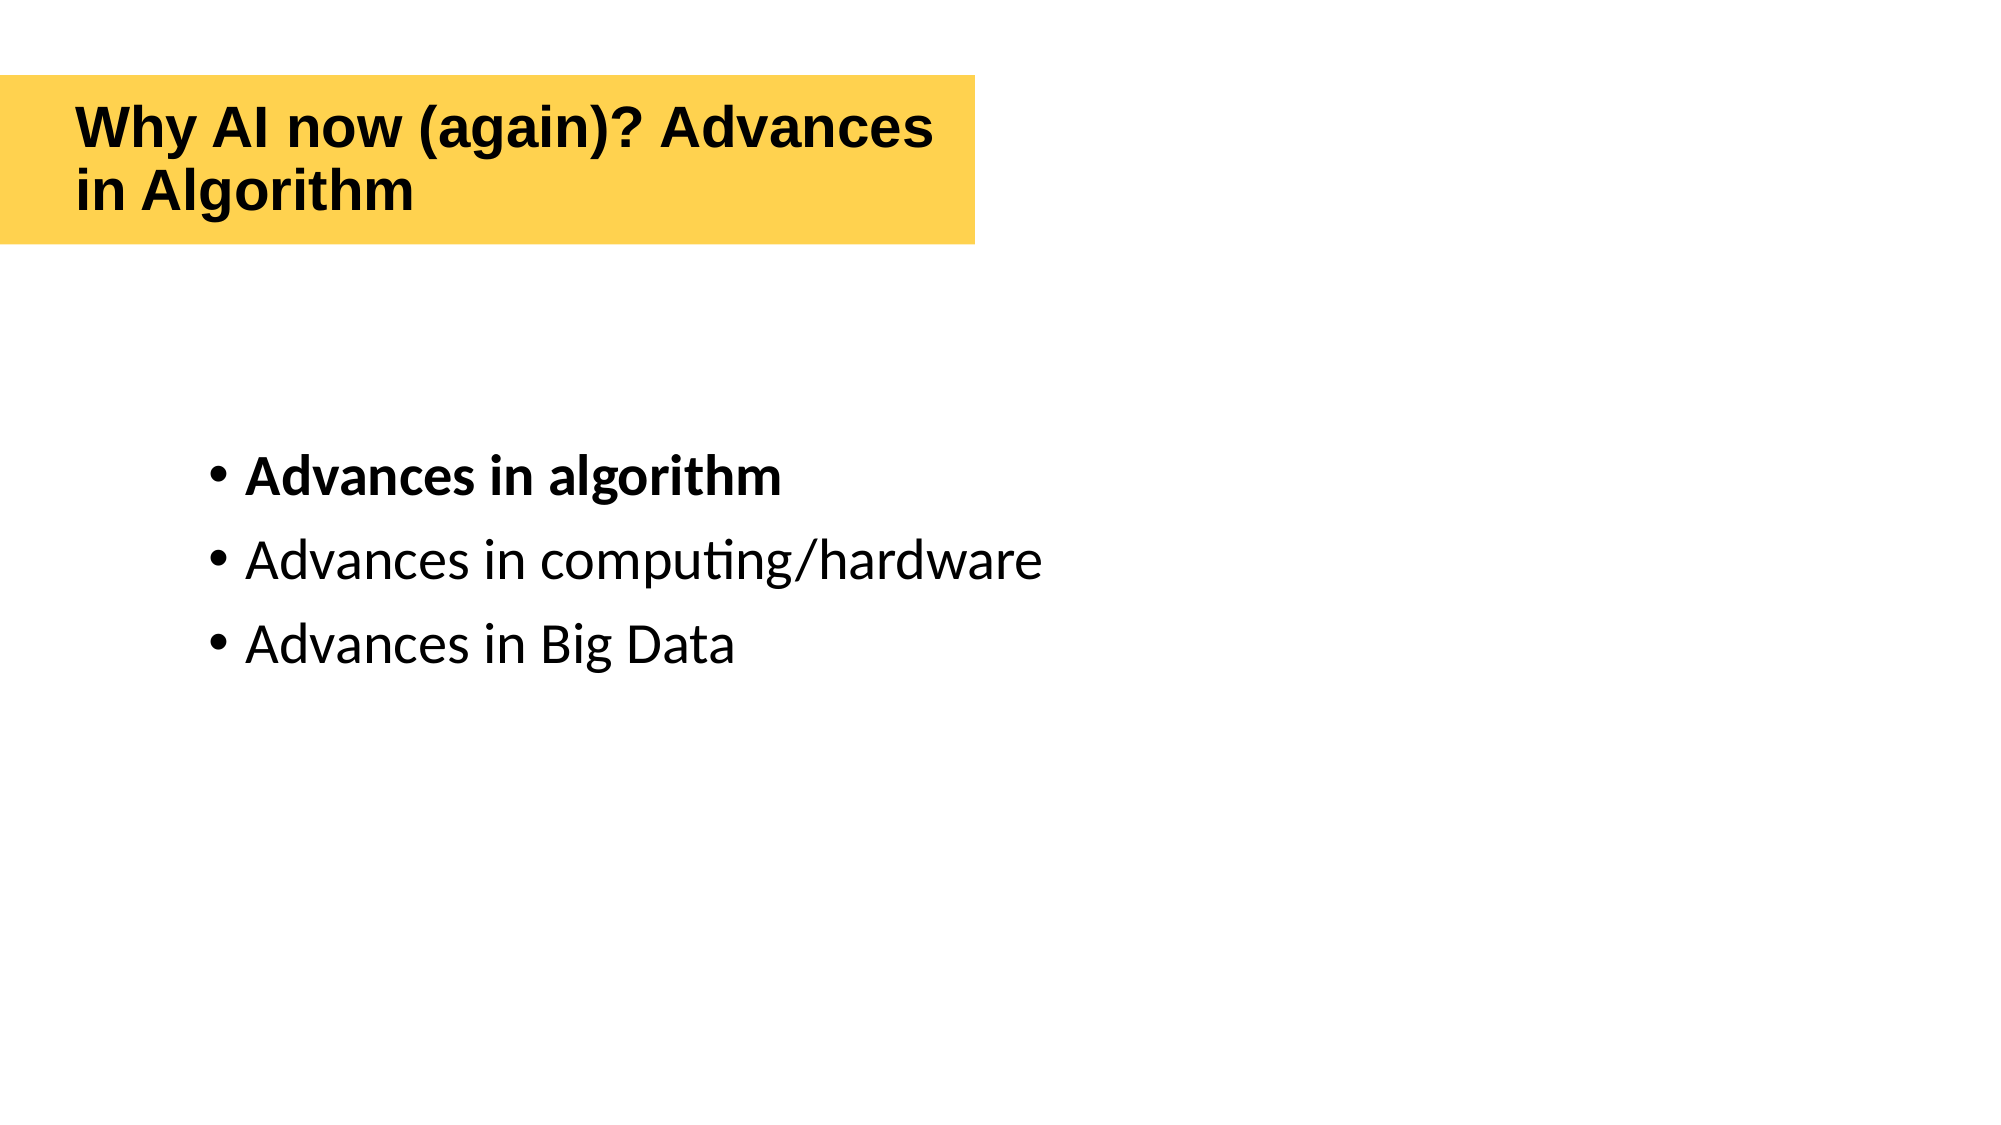

# Why AI now (again)? Advances in Algorithm
Advances in algorithm
Advances in computing/hardware
Advances in Big Data